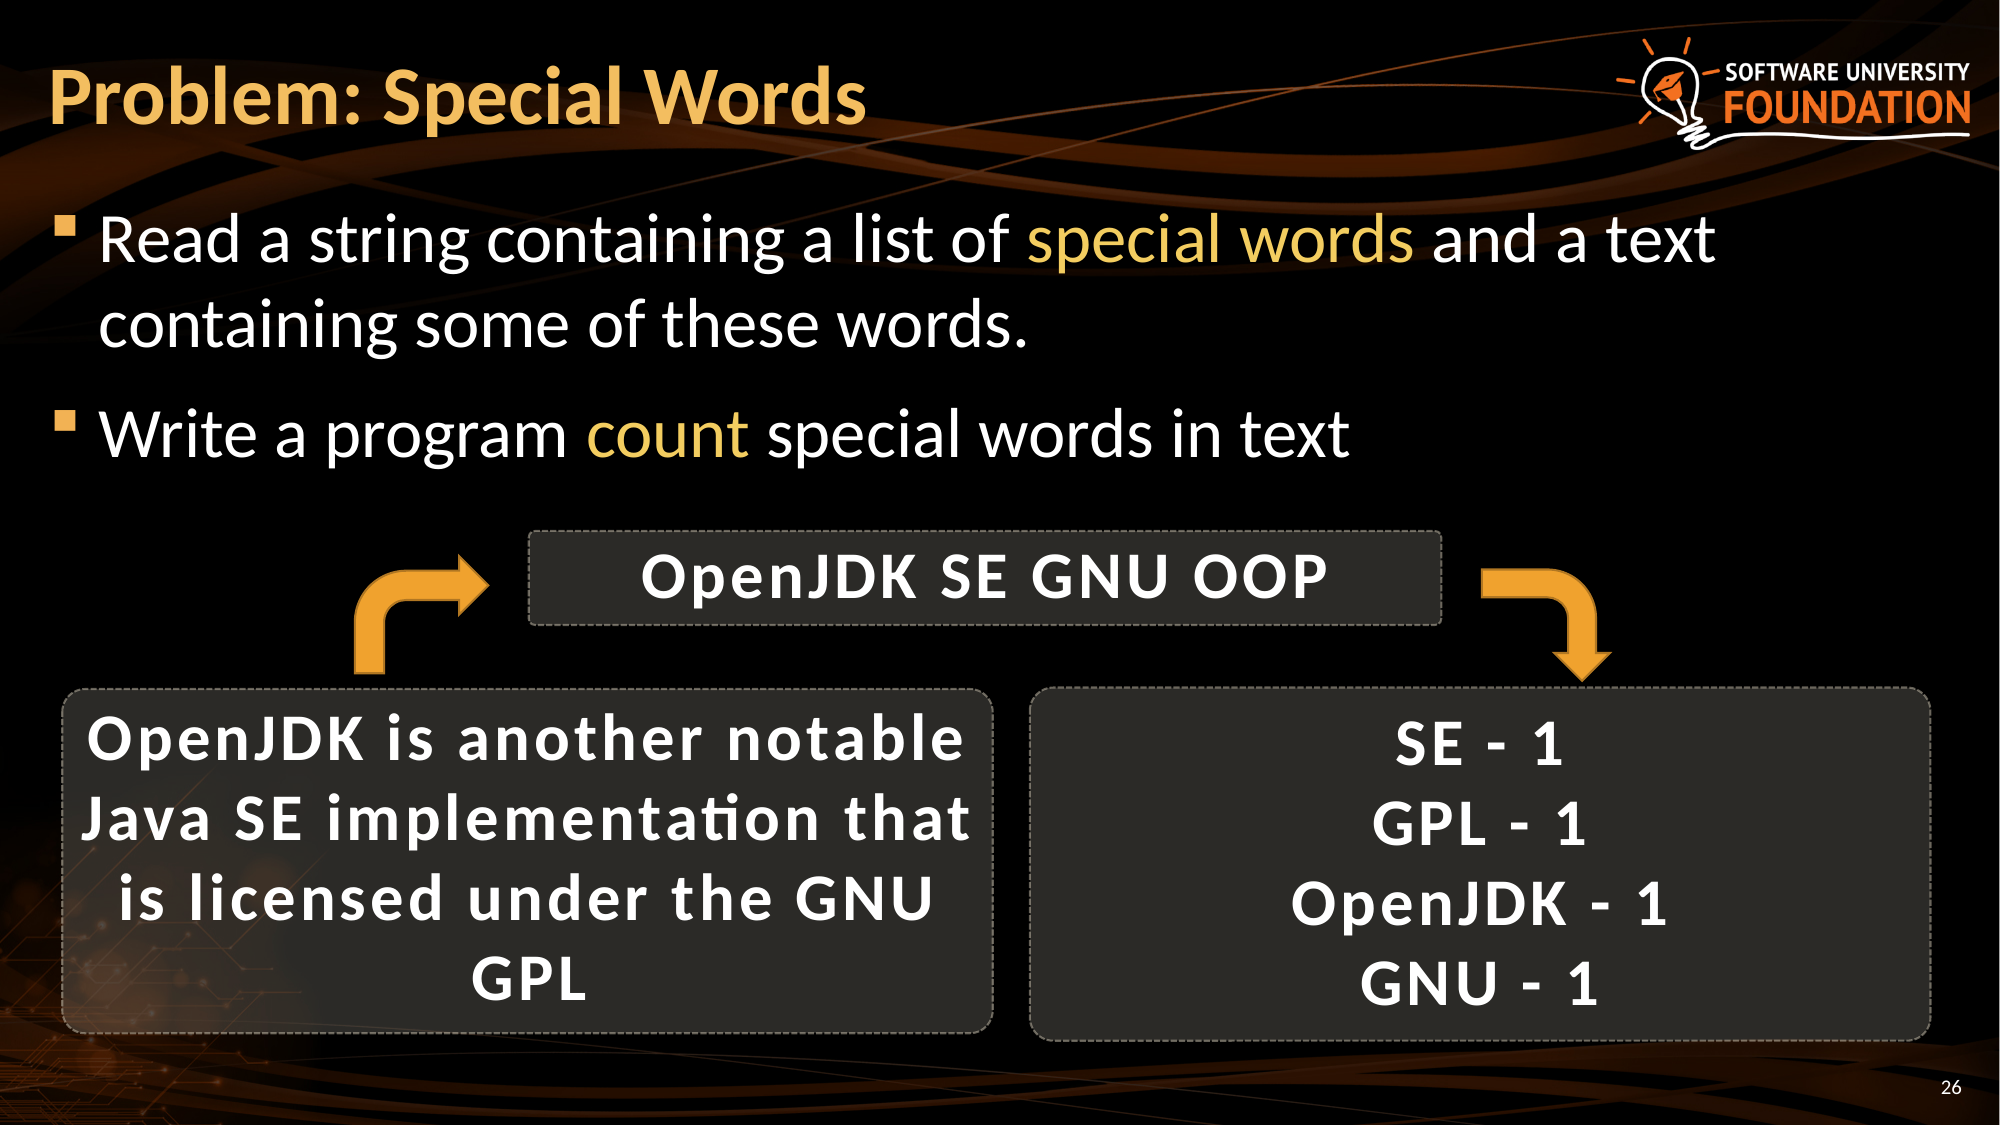

# Problem: Special Words
Read a string containing a list of special words and a text containing some of these words.
Write a program count special words in text
OpenJDK SE GNU OOP

OpenJDK is another notable Java SE implementation that is licensed under the GNU GPL

SE - 1
GPL - 1
OpenJDK - 1
GNU - 1
26